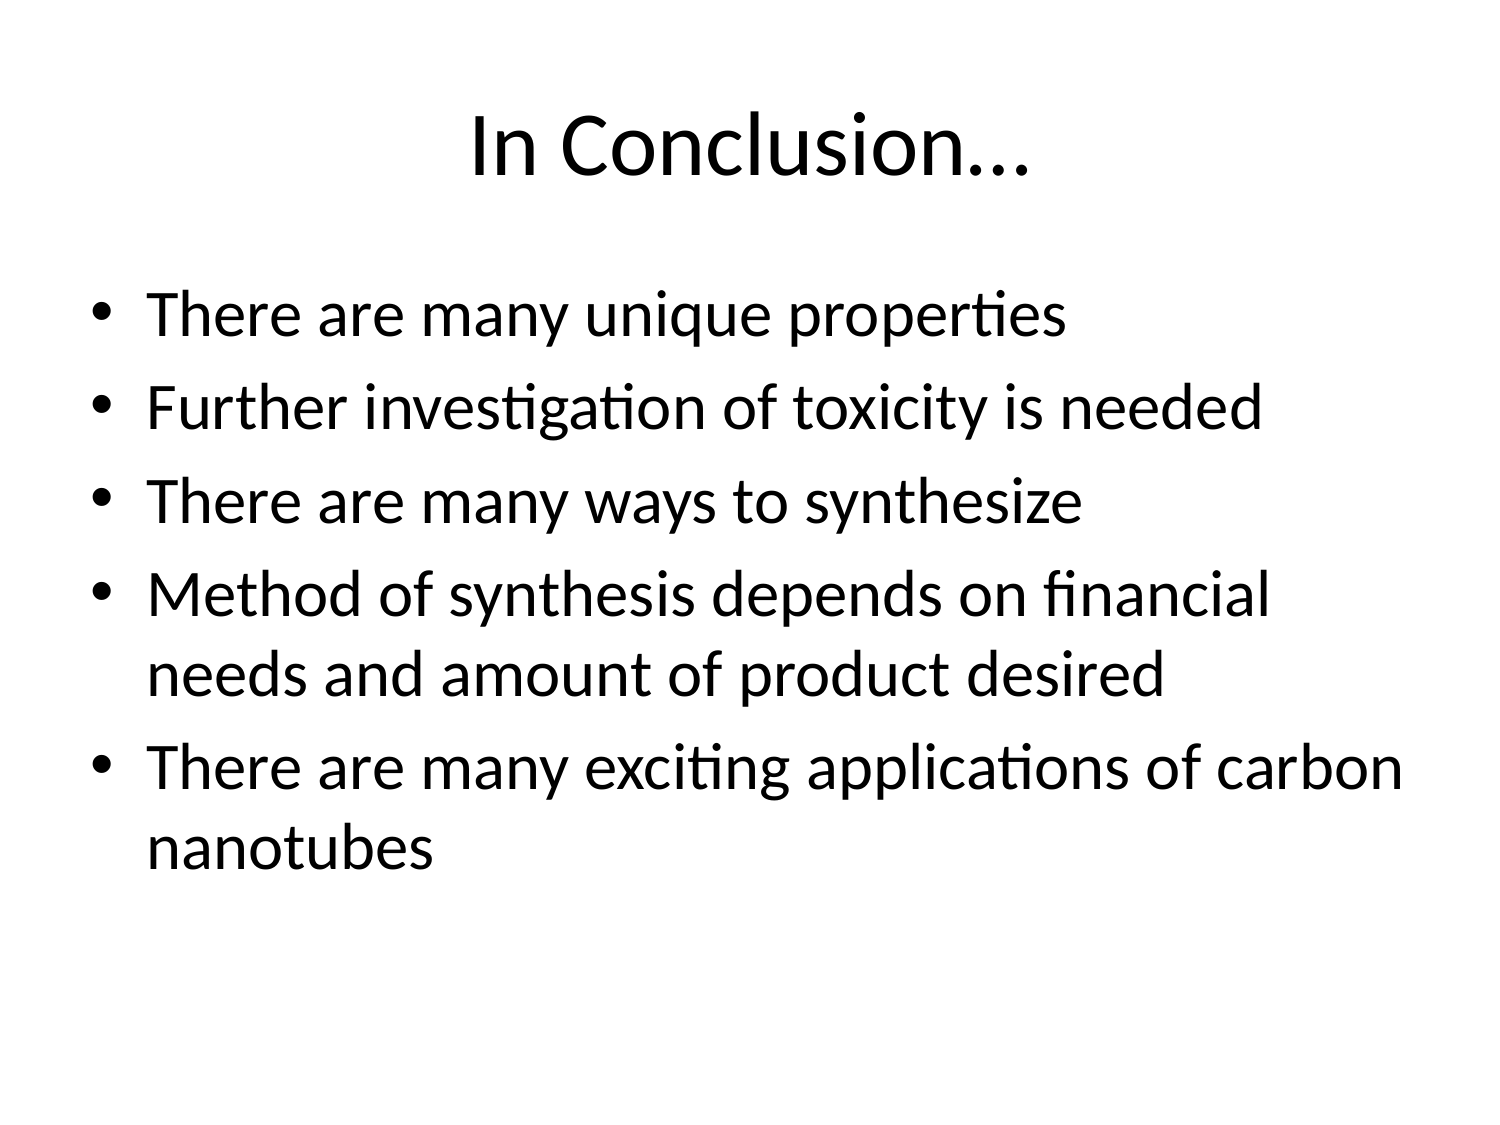

# In Conclusion…
There are many unique properties
Further investigation of toxicity is needed
There are many ways to synthesize
Method of synthesis depends on financial needs and amount of product desired
There are many exciting applications of carbon nanotubes